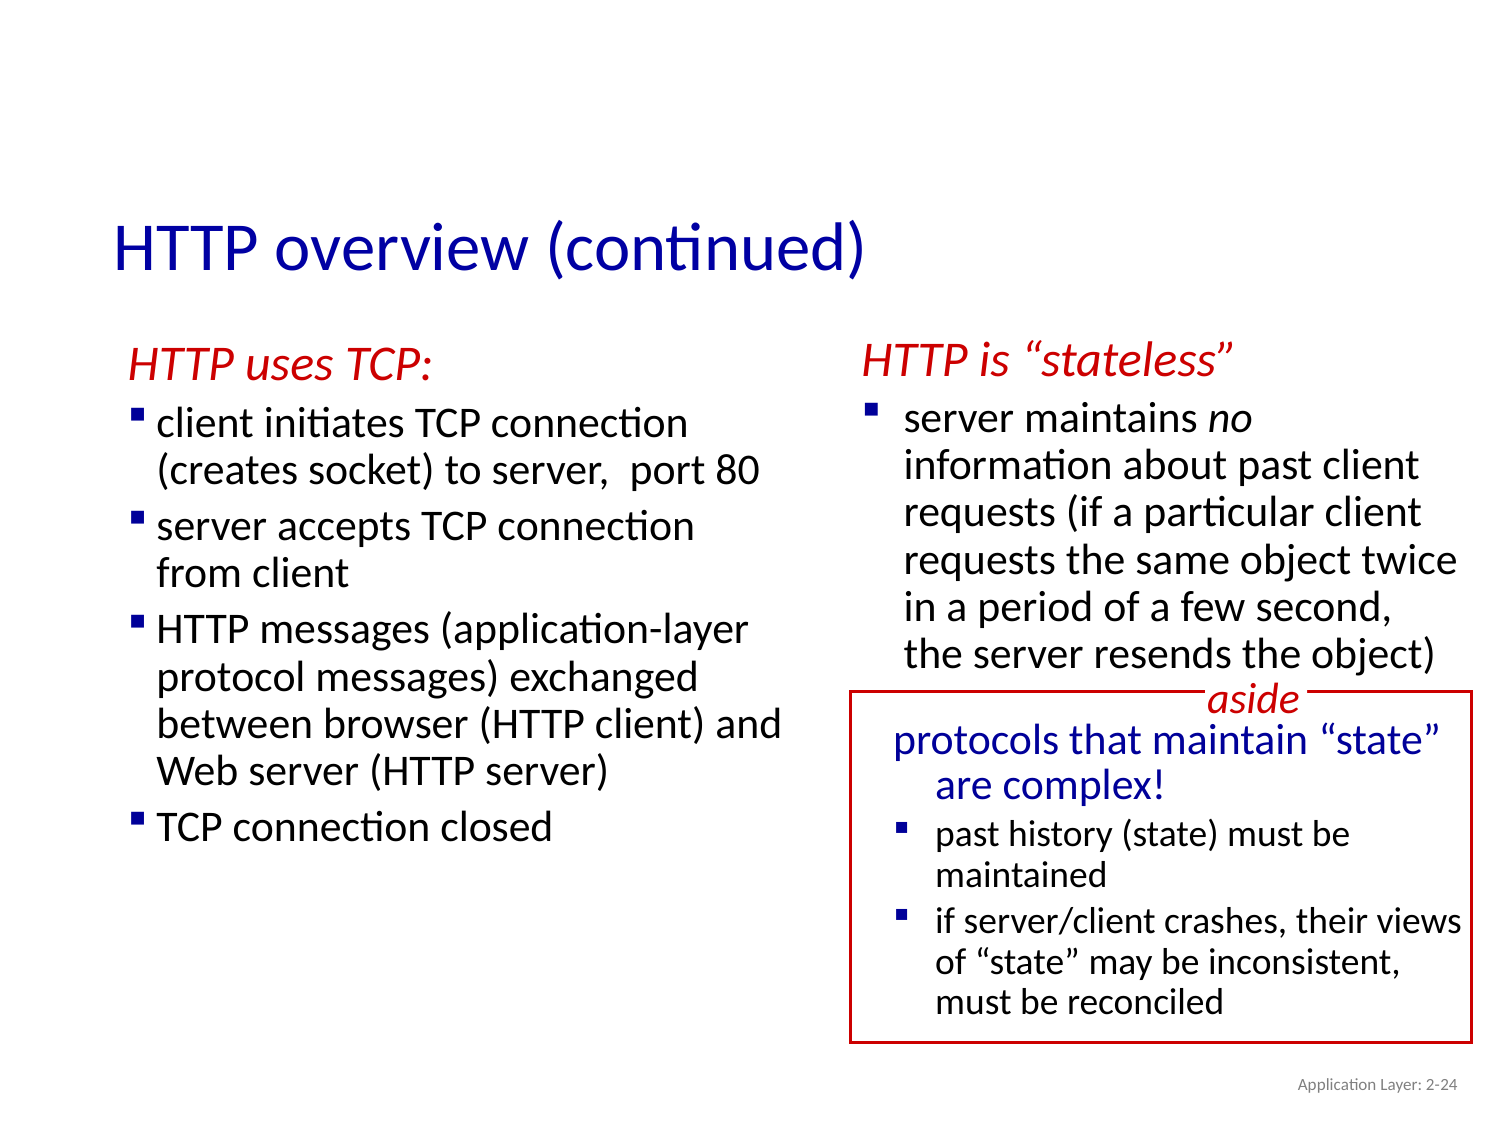

# HTTP overview (continued)
HTTP uses TCP:
client initiates TCP connection (creates socket) to server,  port 80
server accepts TCP connection from client
HTTP messages (application-layer protocol messages) exchanged between browser (HTTP client) and Web server (HTTP server)
TCP connection closed
HTTP is “stateless”
server maintains no information about past client requests (if a particular client requests the same object twice in a period of a few second, the server resends the object)

aside

protocols that maintain “state” are complex!
past history (state) must be maintained
if server/client crashes, their views of “state” may be inconsistent, must be reconciled

Application Layer: 2-24